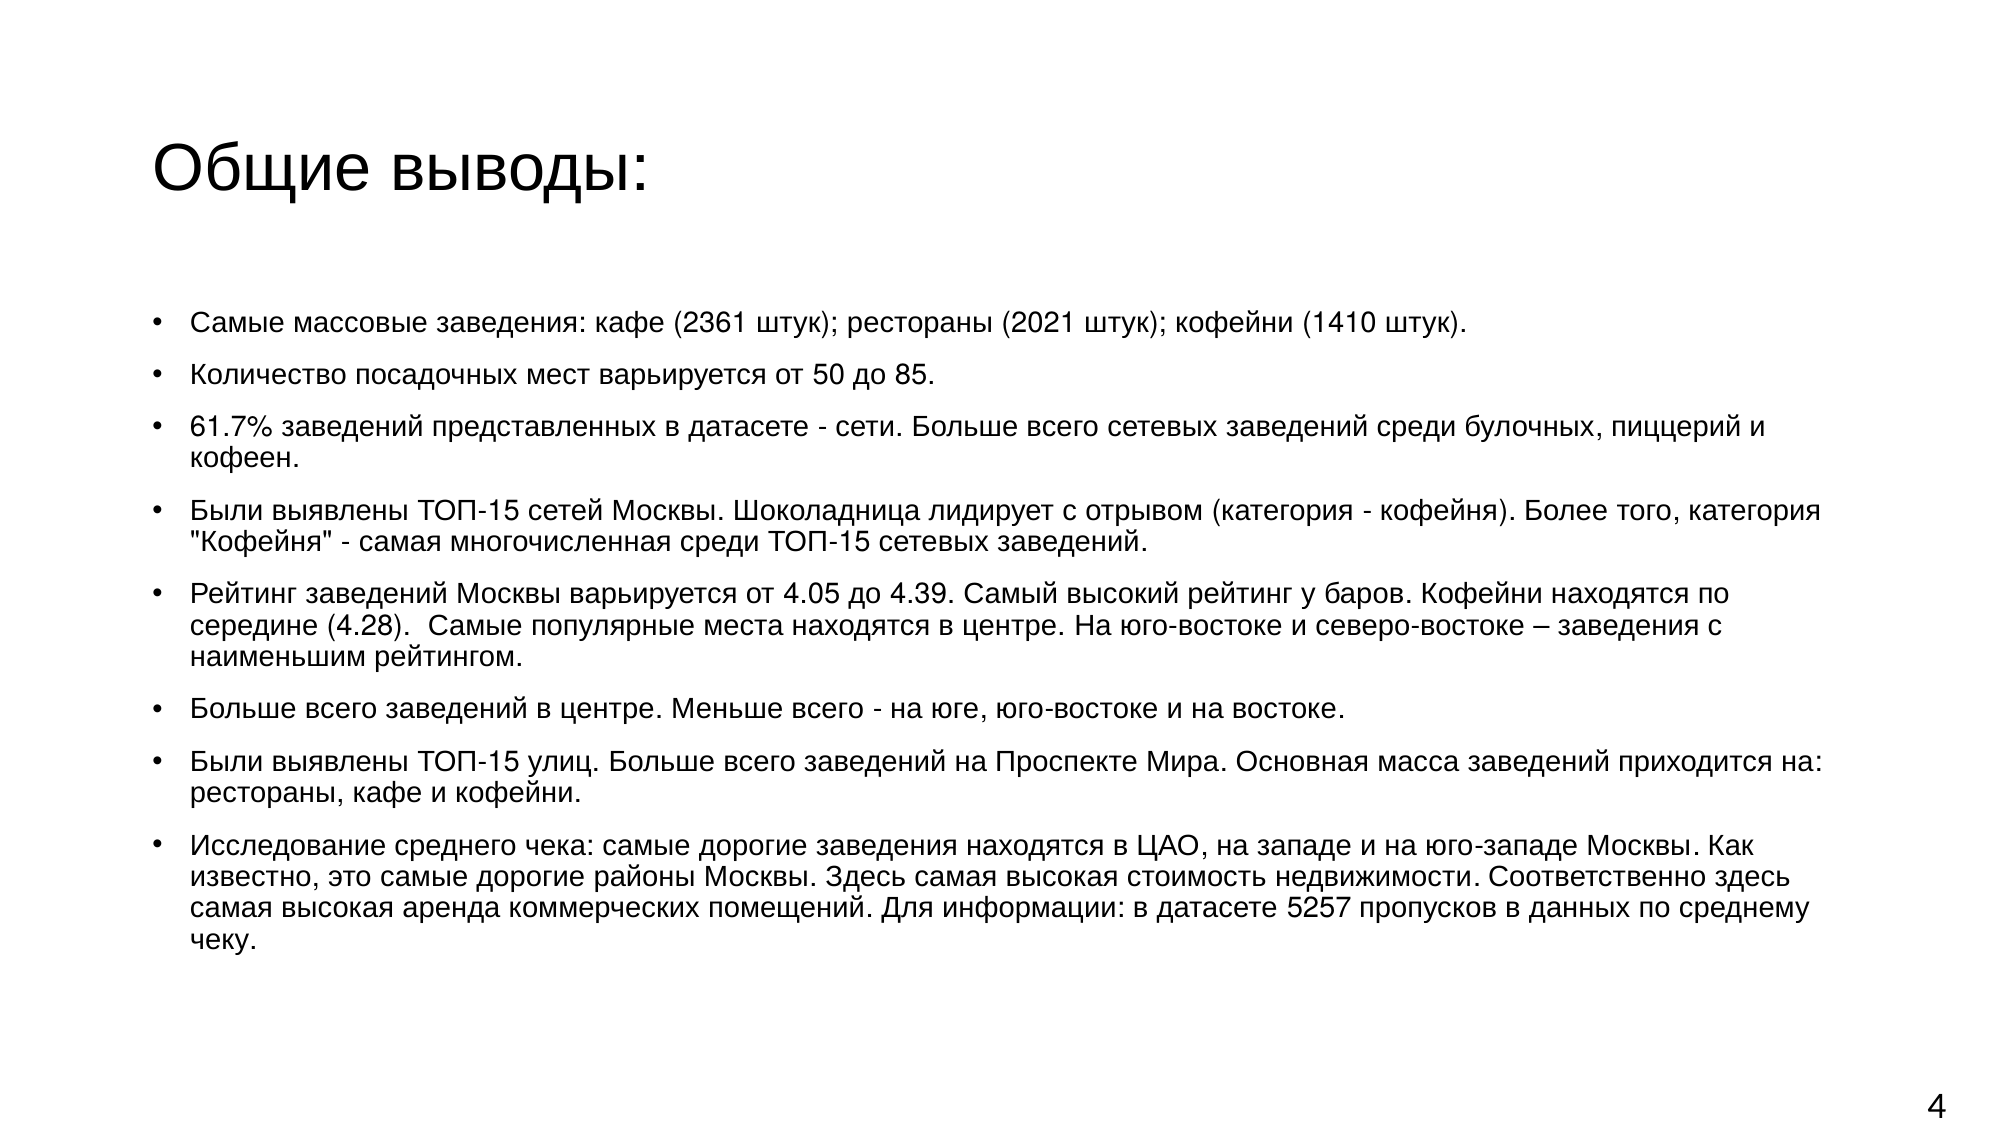

# Общие выводы:
Самые массовые заведения: кафе (2361 штук); рестораны (2021 штук); кофейни (1410 штук).
Количество посадочных мест варьируется от 50 до 85.
61.7% заведений представленных в датасете - сети. Больше всего сетевых заведений среди булочных, пиццерий и кофеен.
Были выявлены ТОП-15 сетей Москвы. Шоколадница лидирует с отрывом (категория - кофейня). Более того, категория "Кофейня" - самая многочисленная среди ТОП-15 сетевых заведений.
Рейтинг заведений Москвы варьируется от 4.05 до 4.39. Самый высокий рейтинг у баров. Кофейни находятся по середине (4.28).  Самые популярные места находятся в центре. На юго-востоке и северо-востоке – заведения с наименьшим рейтингом.
Больше всего заведений в центре. Меньше всего - на юге, юго-востоке и на востоке.
Были выявлены ТОП-15 улиц. Больше всего заведений на Проспекте Мира. Основная масса заведений приходится на: рестораны, кафе и кофейни.
Исследование среднего чека: самые дорогие заведения находятся в ЦАО, на западе и на юго-западе Москвы. Как известно, это самые дорогие районы Москвы. Здесь самая высокая стоимость недвижимости. Соответственно здесь самая высокая аренда коммерческих помещений. Для информации: в датасете 5257 пропусков в данных по среднему чеку.
4